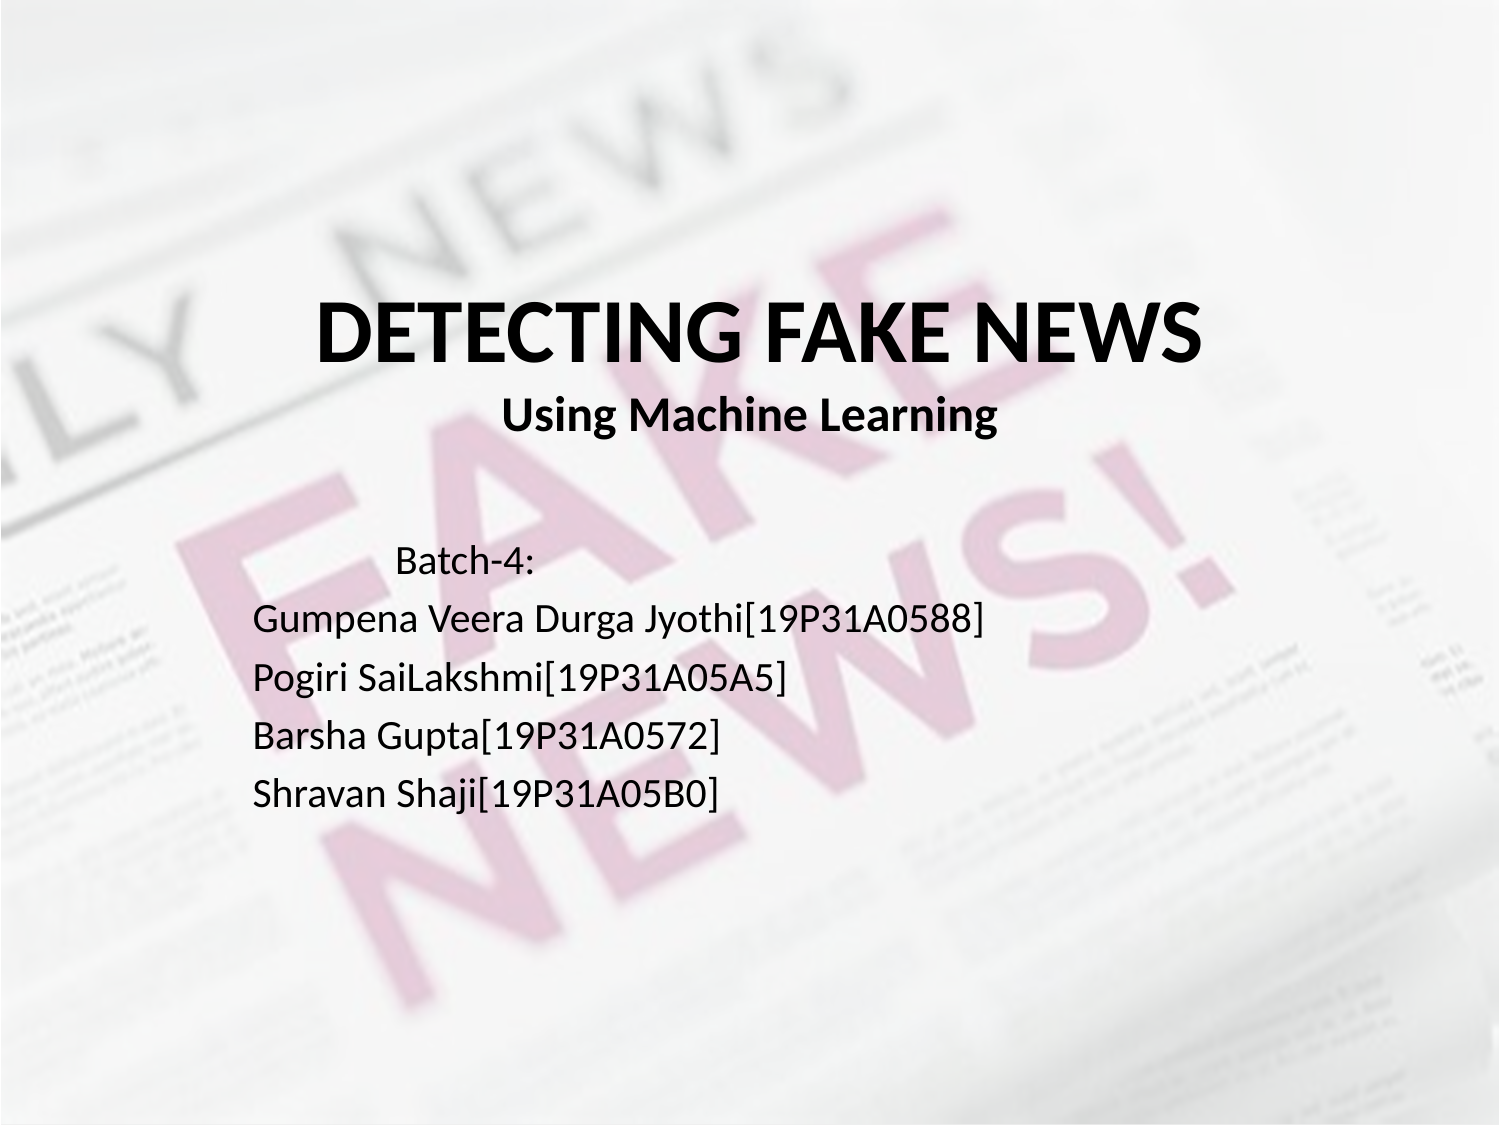

# DETECTING FAKE NEWS Using Machine Learning
               Batch-4:
Gumpena Veera Durga Jyothi[19P31A0588]
Pogiri SaiLakshmi[19P31A05A5]
Barsha Gupta[19P31A0572]
Shravan Shaji[19P31A05B0]